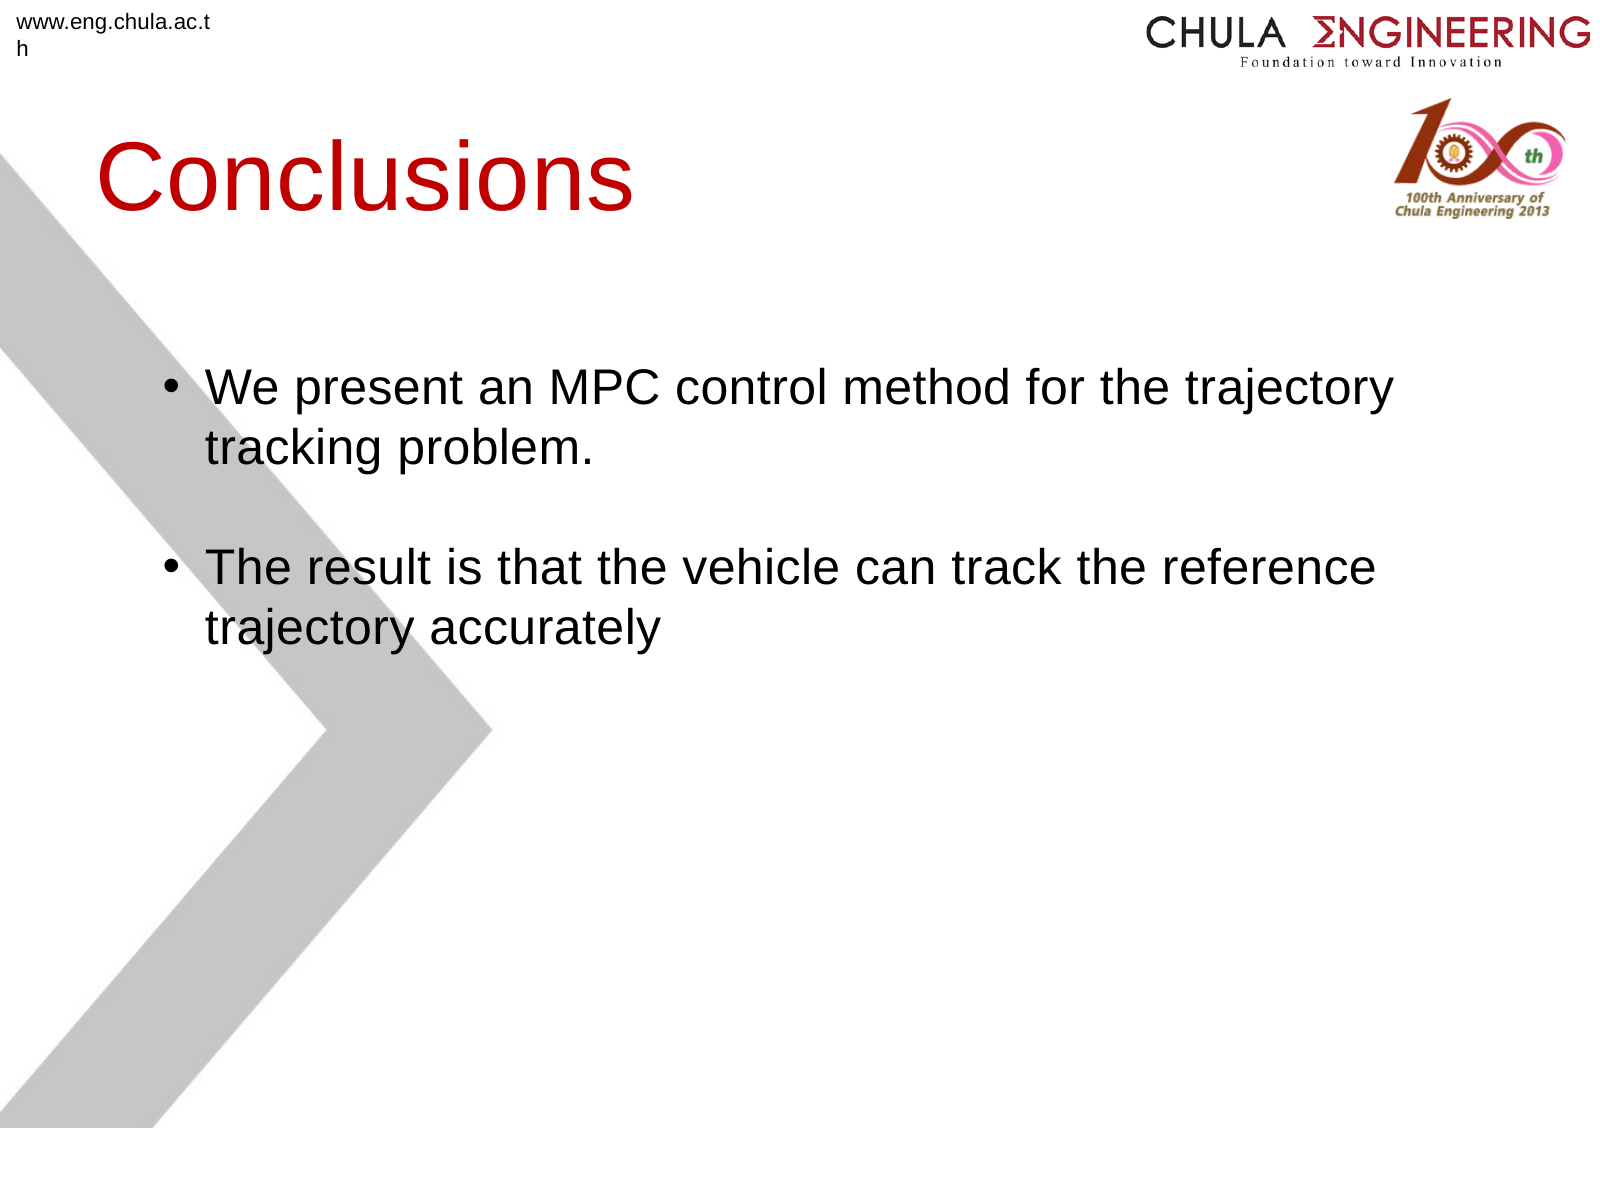

www.eng.chula.ac.th

Conclusions
We present an MPC control method for the trajectory tracking problem.

The result is that the vehicle can track the reference trajectory accurately